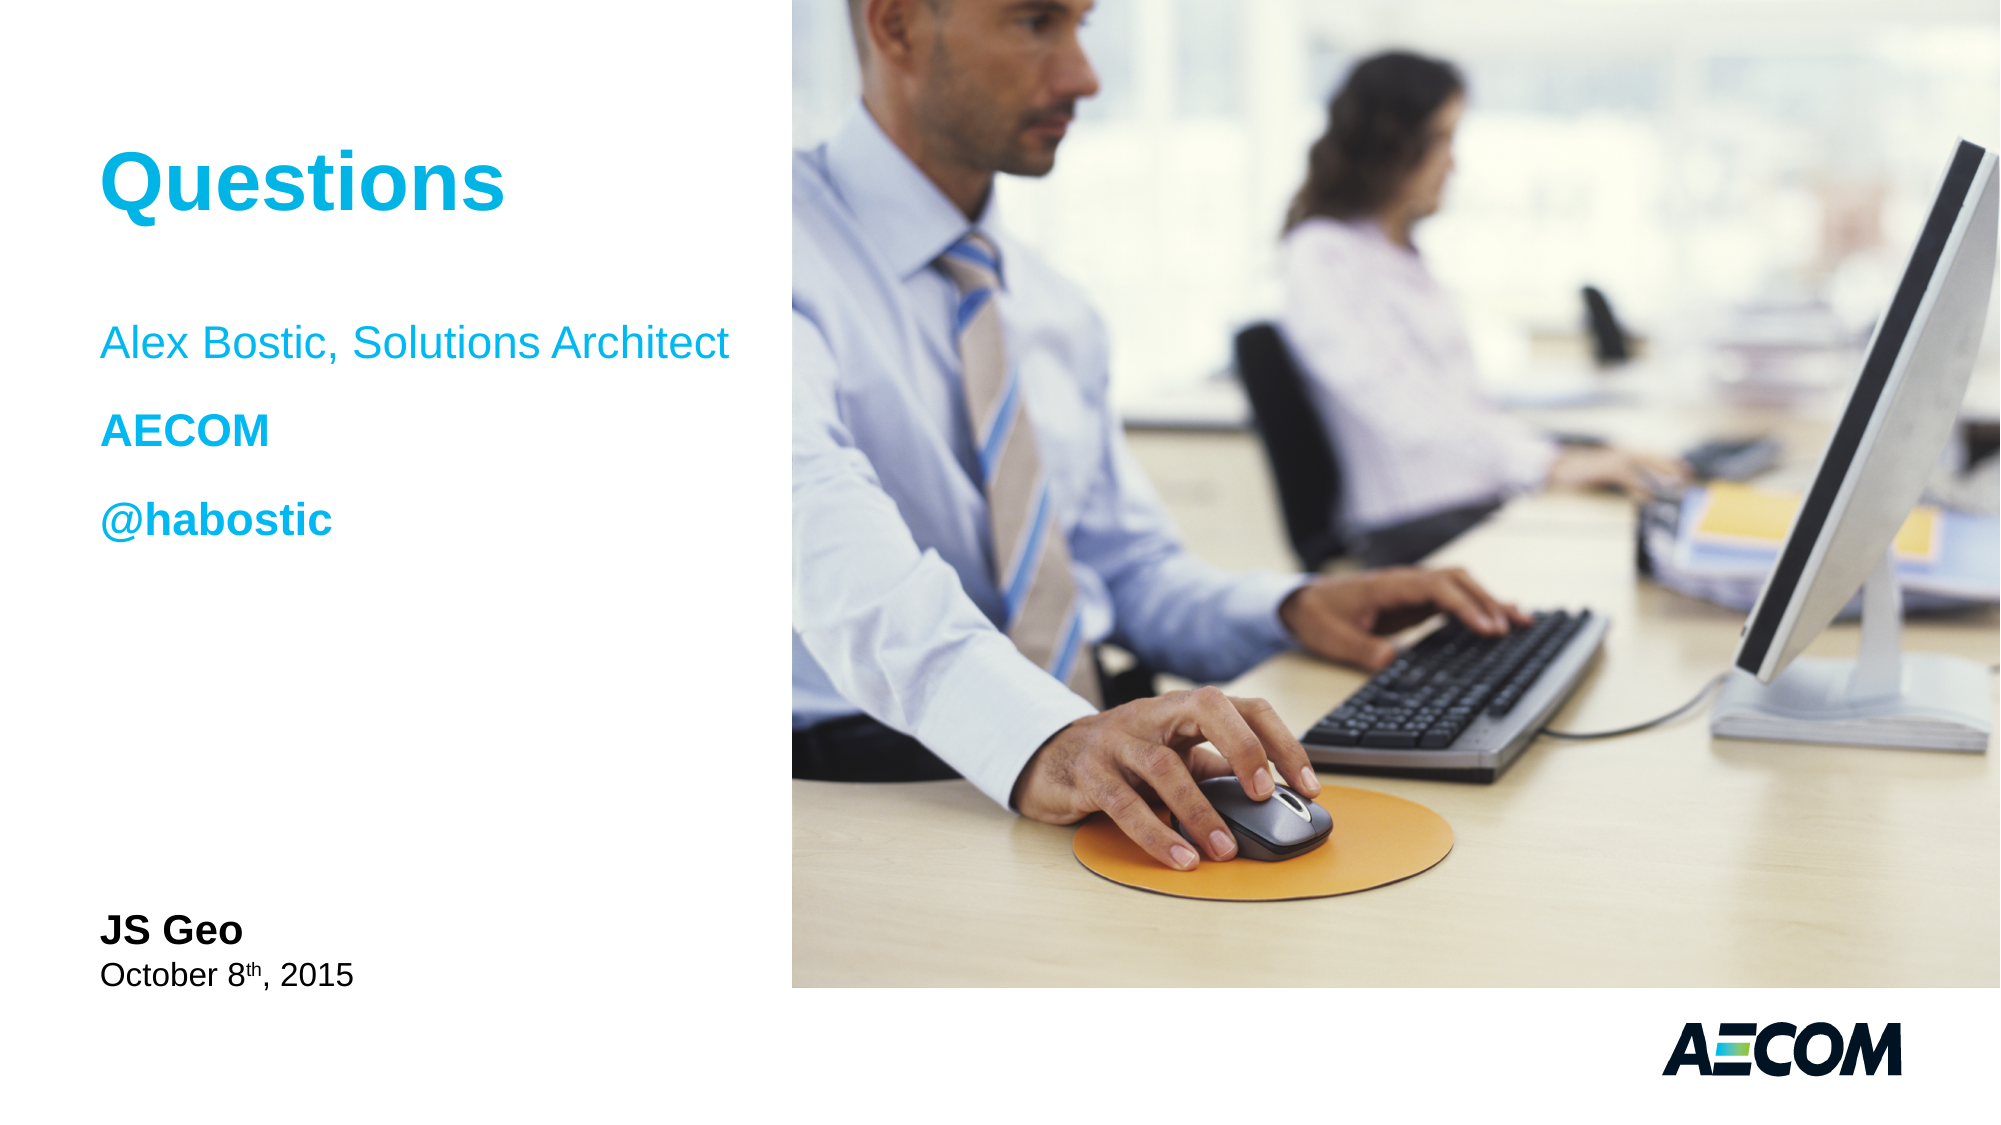

# Questions
Alex Bostic, Solutions Architect
AECOM
@habostic
JS Geo
October 8th, 2015